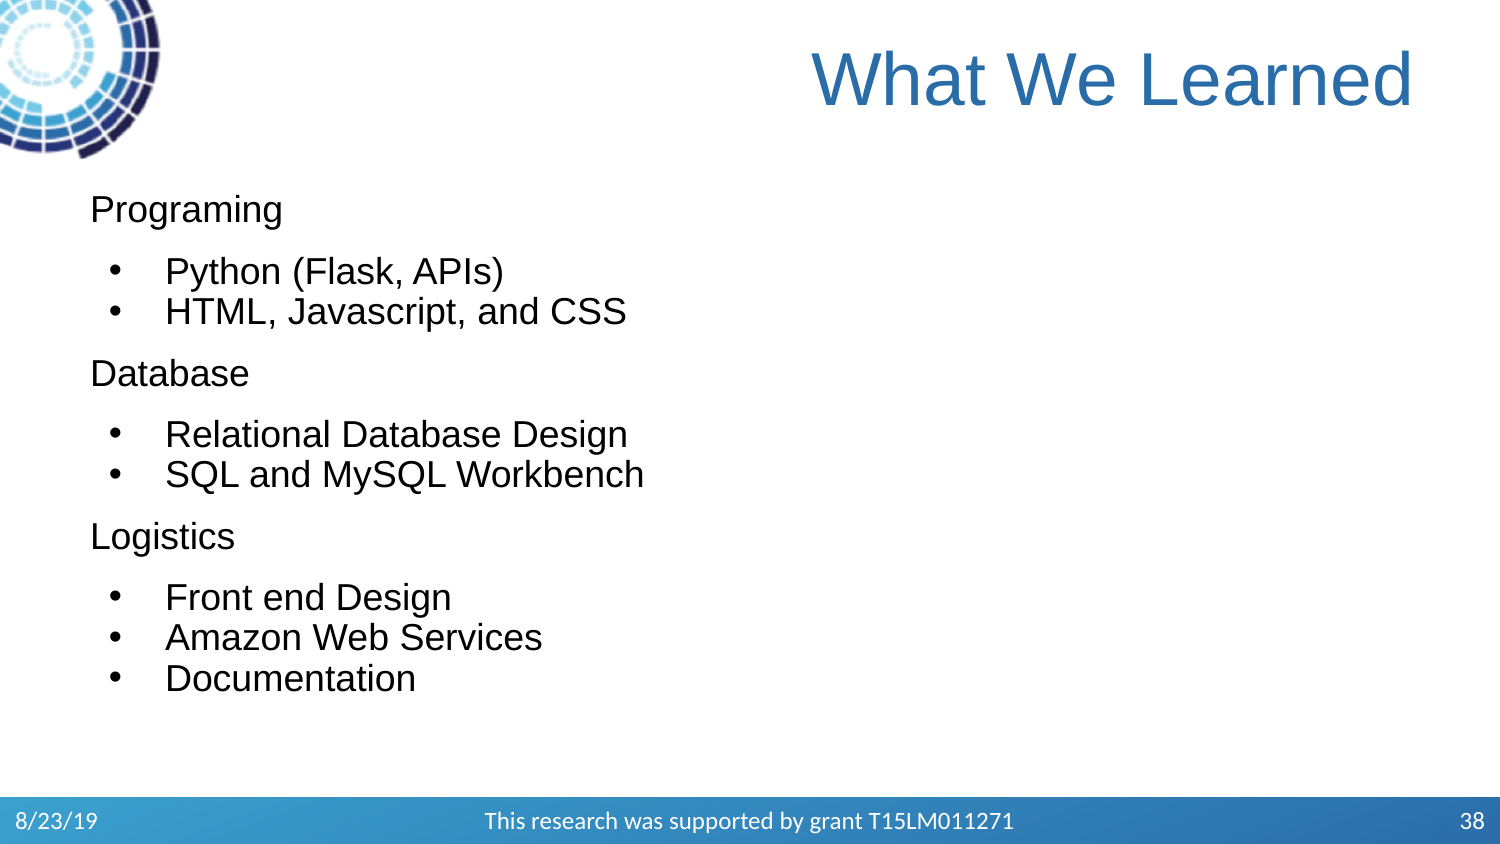

# What We Learned
Programing
Python (Flask, APIs)
HTML, Javascript, and CSS
Database
Relational Database Design
SQL and MySQL Workbench
Logistics
Front end Design
Amazon Web Services
Documentation
38
8/23/19
This research was supported by grant T15LM011271